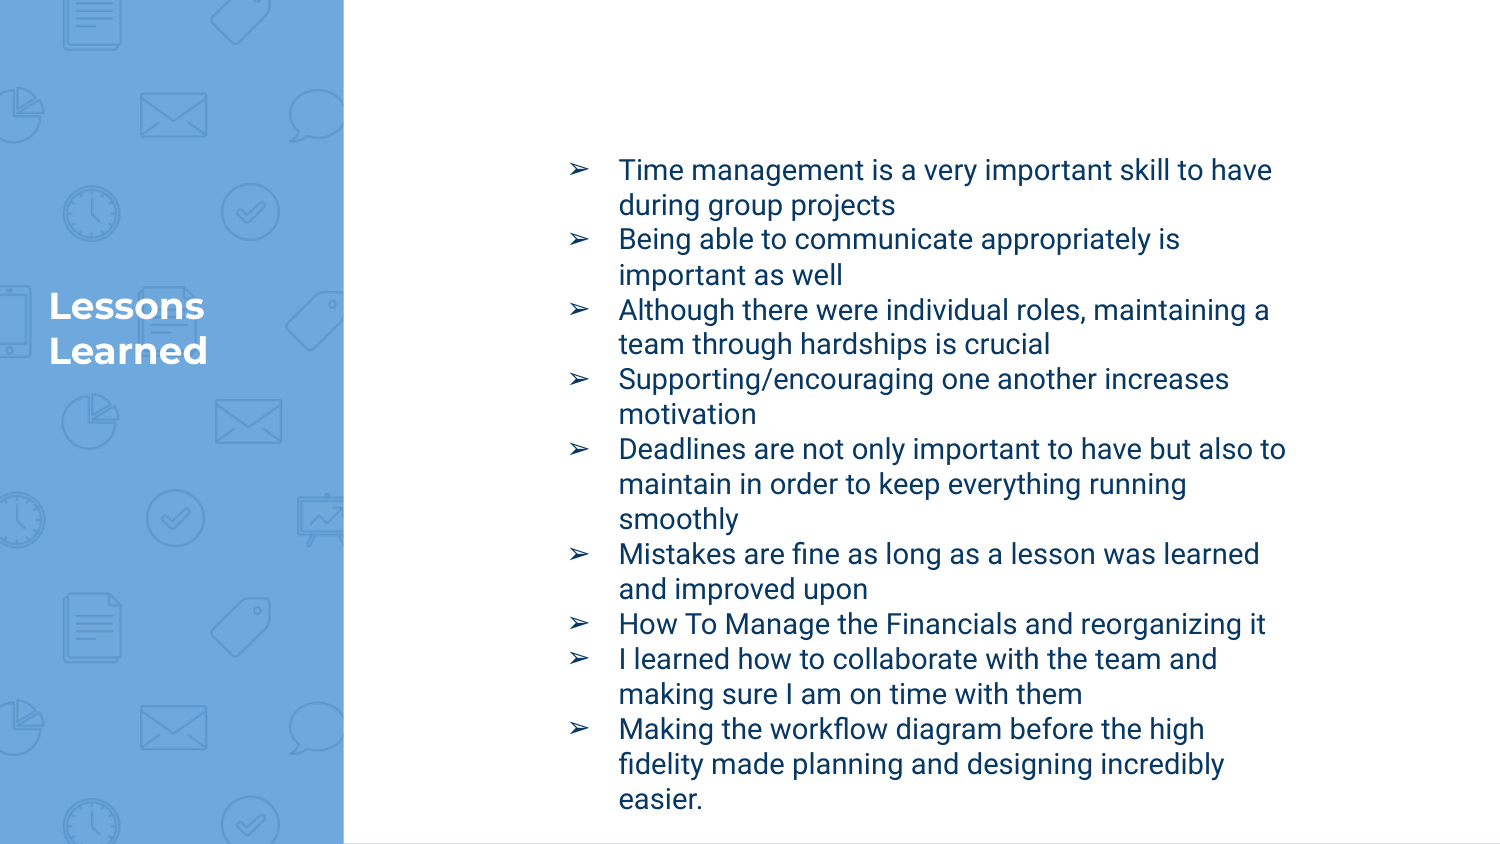

Time management is a very important skill to have during group projects
Being able to communicate appropriately is important as well
Although there were individual roles, maintaining a team through hardships is crucial
Supporting/encouraging one another increases motivation
Deadlines are not only important to have but also to maintain in order to keep everything running smoothly
Mistakes are fine as long as a lesson was learned and improved upon
How To Manage the Financials and reorganizing it
I learned how to collaborate with the team and making sure I am on time with them
Making the workflow diagram before the high fidelity made planning and designing incredibly easier.

# Lessons Learned